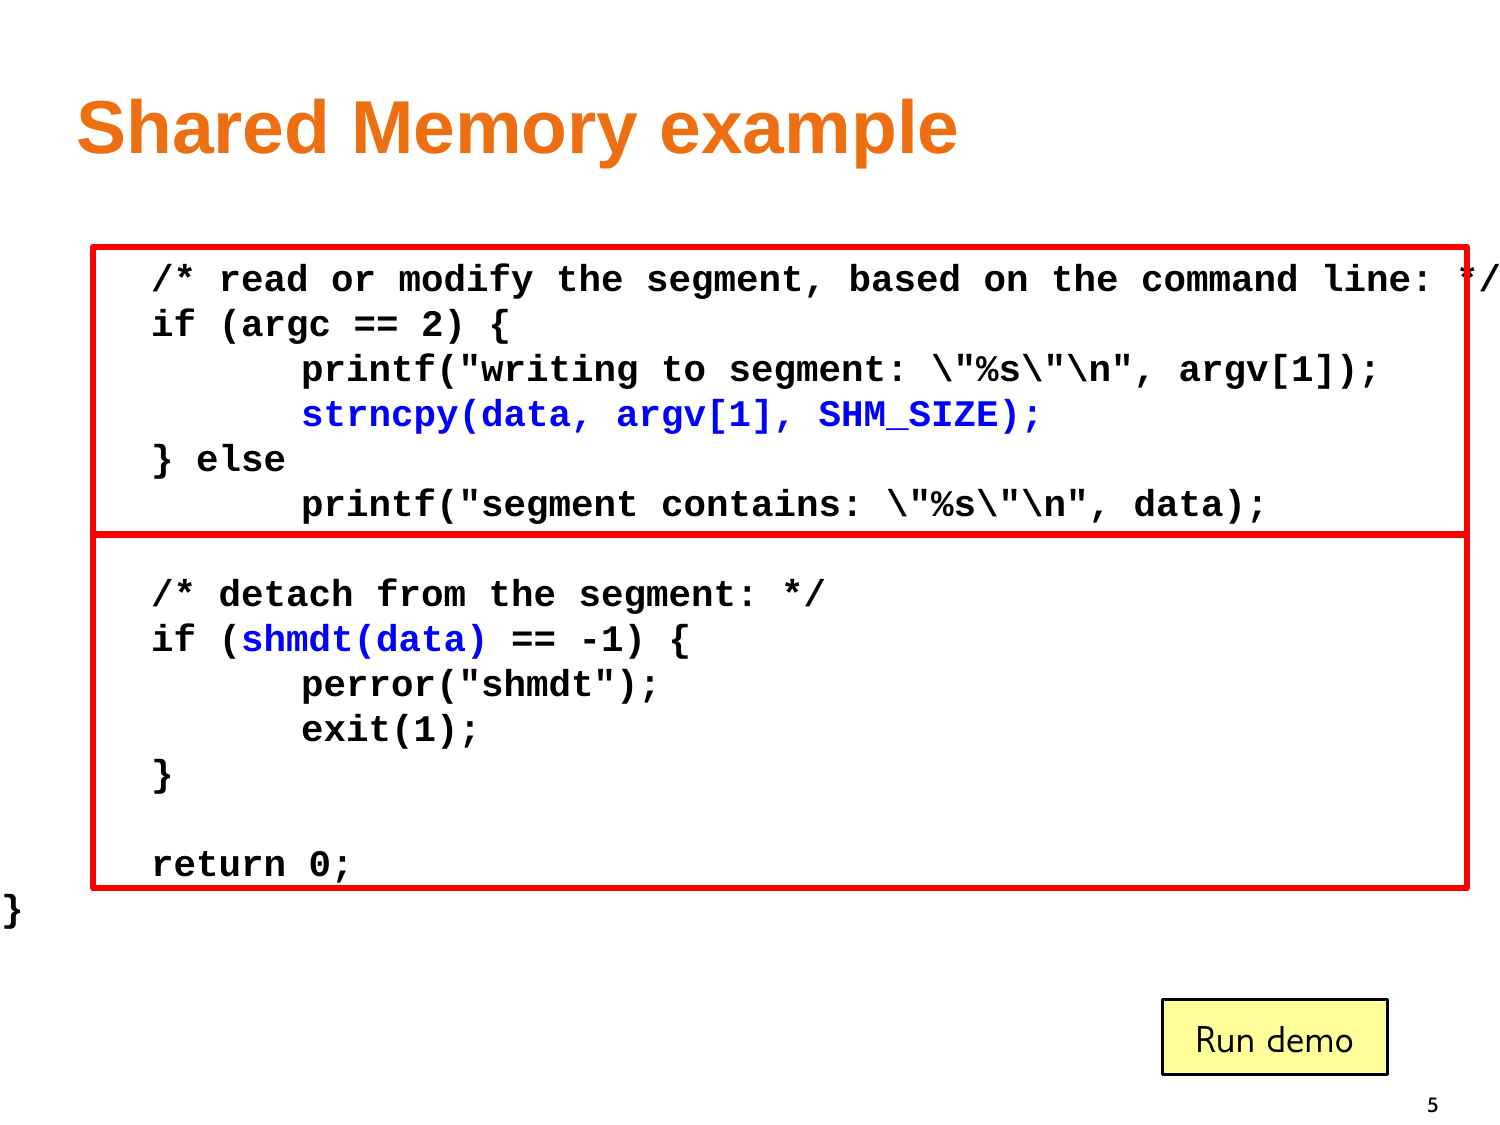

# Shared Memory example
	/* read or modify the segment, based on the command line: */
	if (argc == 2) {
		printf("writing to segment: \"%s\"\n", argv[1]);
		strncpy(data, argv[1], SHM_SIZE);
	} else
		printf("segment contains: \"%s\"\n", data);

	/* detach from the segment: */
	if (shmdt(data) == -1) {
		perror("shmdt");
		exit(1);
	}

	return 0;
}

Run demo